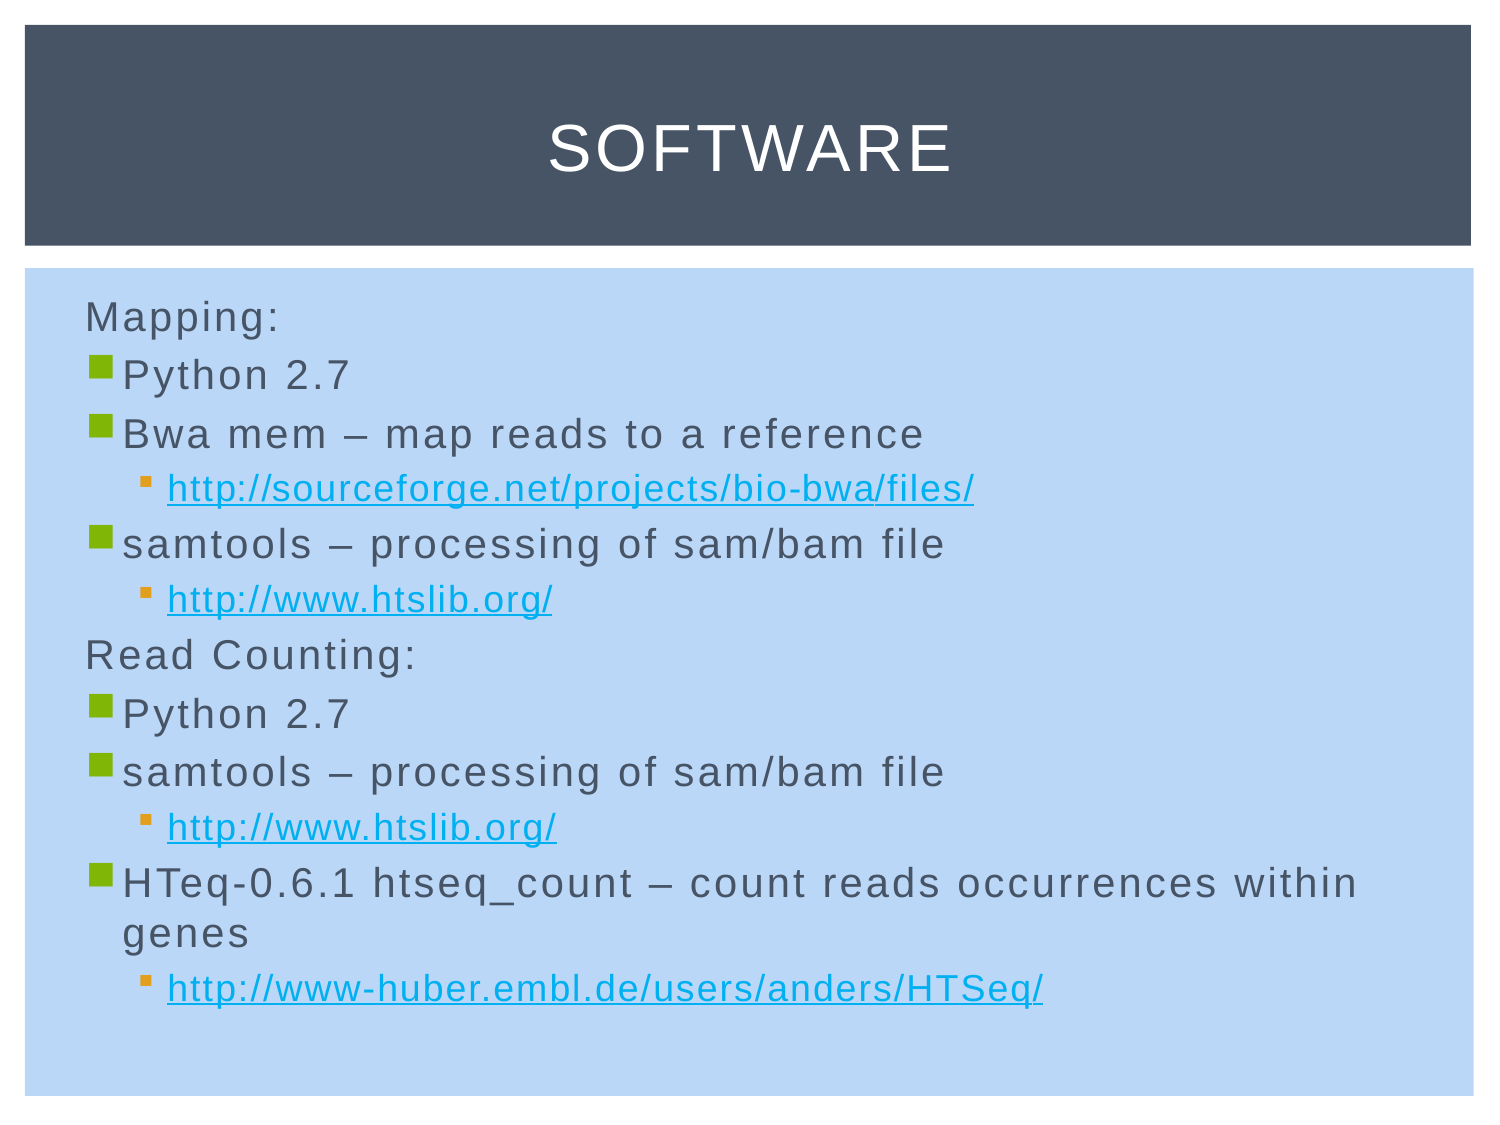

# Software
Mapping:
Python 2.7
Bwa mem – map reads to a reference
http://sourceforge.net/projects/bio-bwa/files/
samtools – processing of sam/bam file
http://www.htslib.org/
Read Counting:
Python 2.7
samtools – processing of sam/bam file
http://www.htslib.org/
HTeq-0.6.1 htseq_count – count reads occurrences within genes
http://www-huber.embl.de/users/anders/HTSeq/